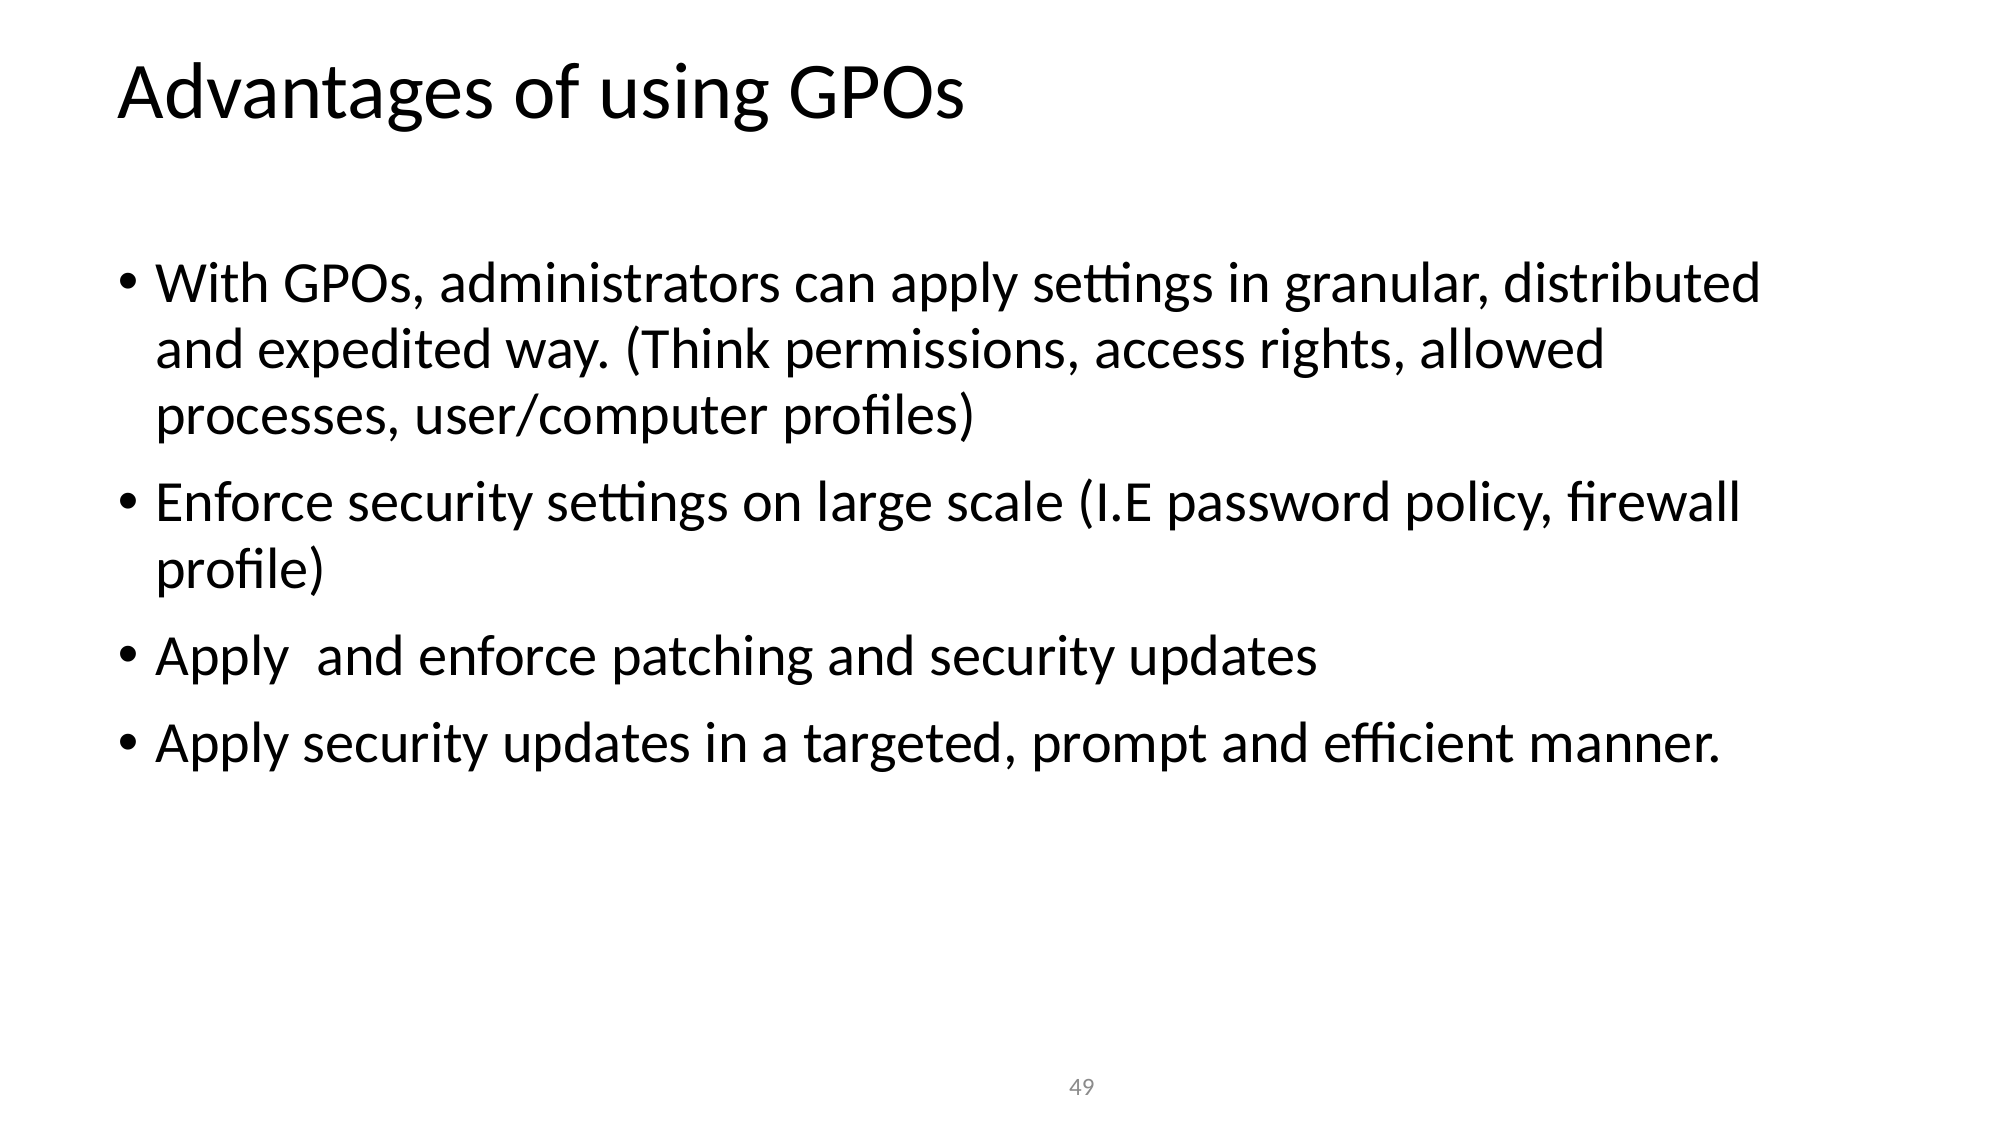

# Advantages of using GPOs
With GPOs, administrators can apply settings in granular, distributed and expedited way. (Think permissions, access rights, allowed processes, user/computer profiles)
Enforce security settings on large scale (I.E password policy, firewall profile)
Apply  and enforce patching and security updates
Apply security updates in a targeted, prompt and efficient manner.
49